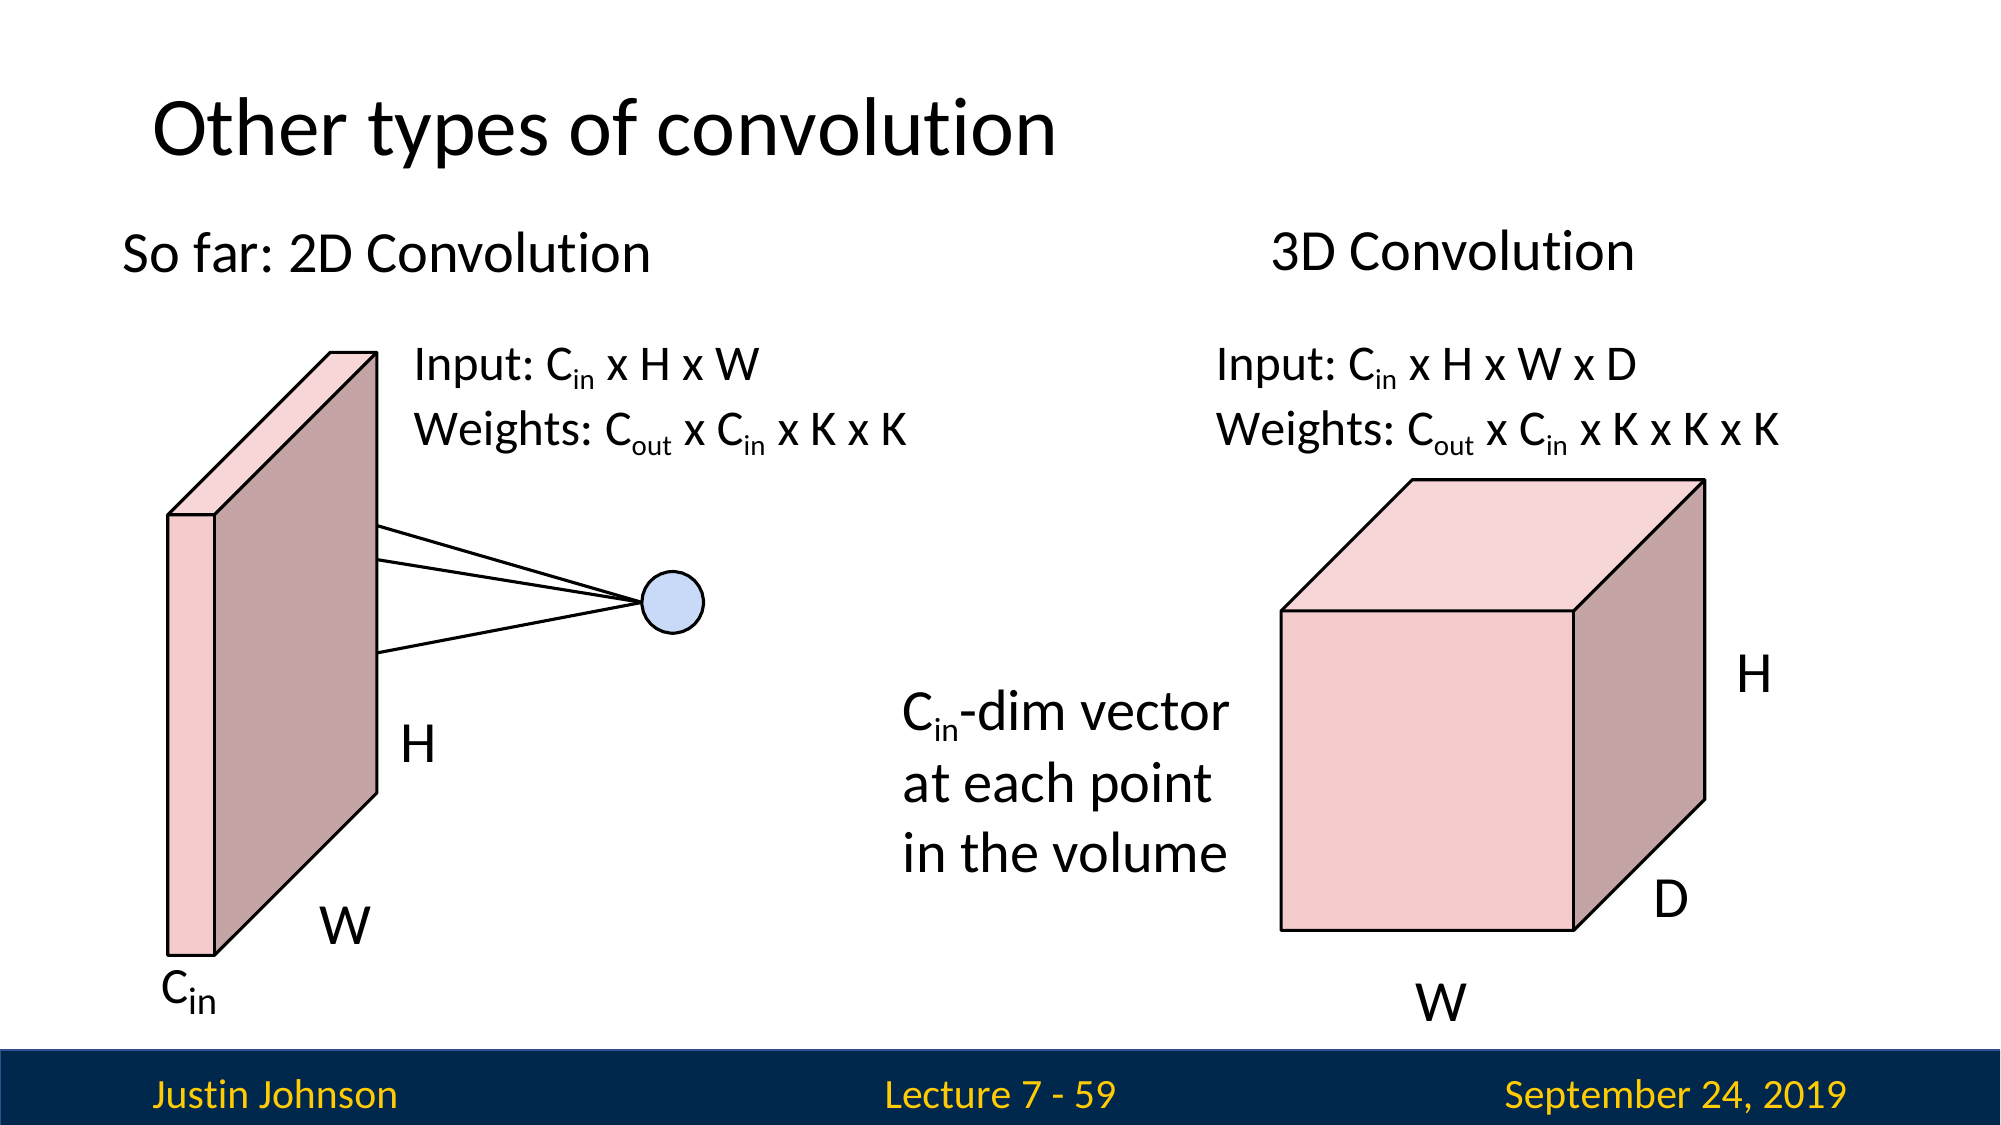

# Other types of convolution
3D Convolution
So far: 2D Convolution
Input: Cin x H x W Weights: Cout x Cin x K x K
Input: Cin x H x W x D Weights: Cout x Cin x K x K x K

H

Cin-dim vector at each point in the volume
H
D
W
Cin
W
Justin Johnson
September 24, 2019
Lecture 7 - 59